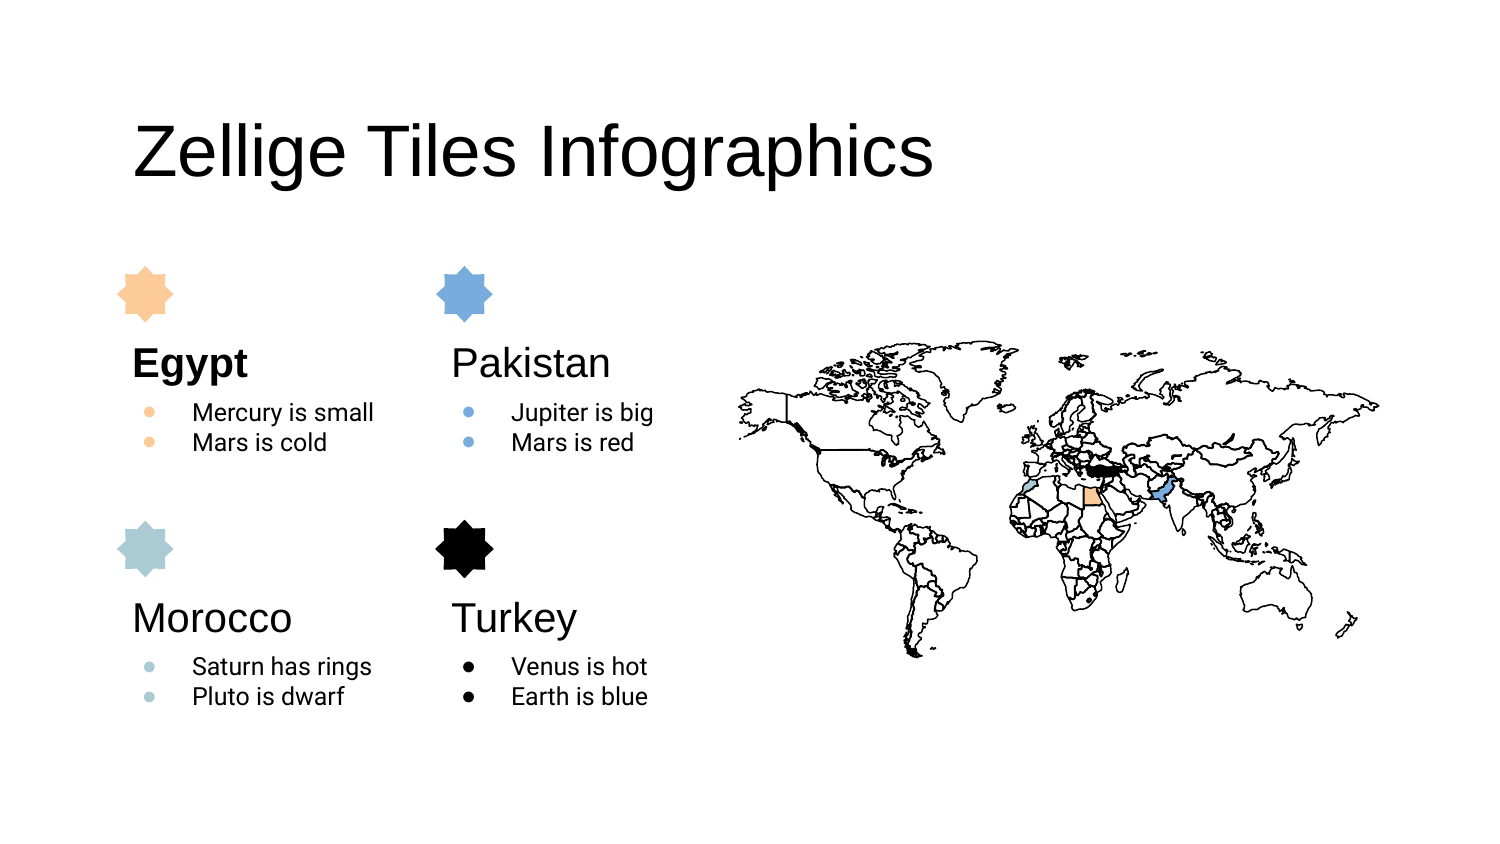

# Zellige Tiles Infographics

Egypt
Mercury is small
Mars is cold

Pakistan
Jupiter is big
Mars is red

Morocco
Saturn has rings
Pluto is dwarf

Turkey
Venus is hot
Earth is blue